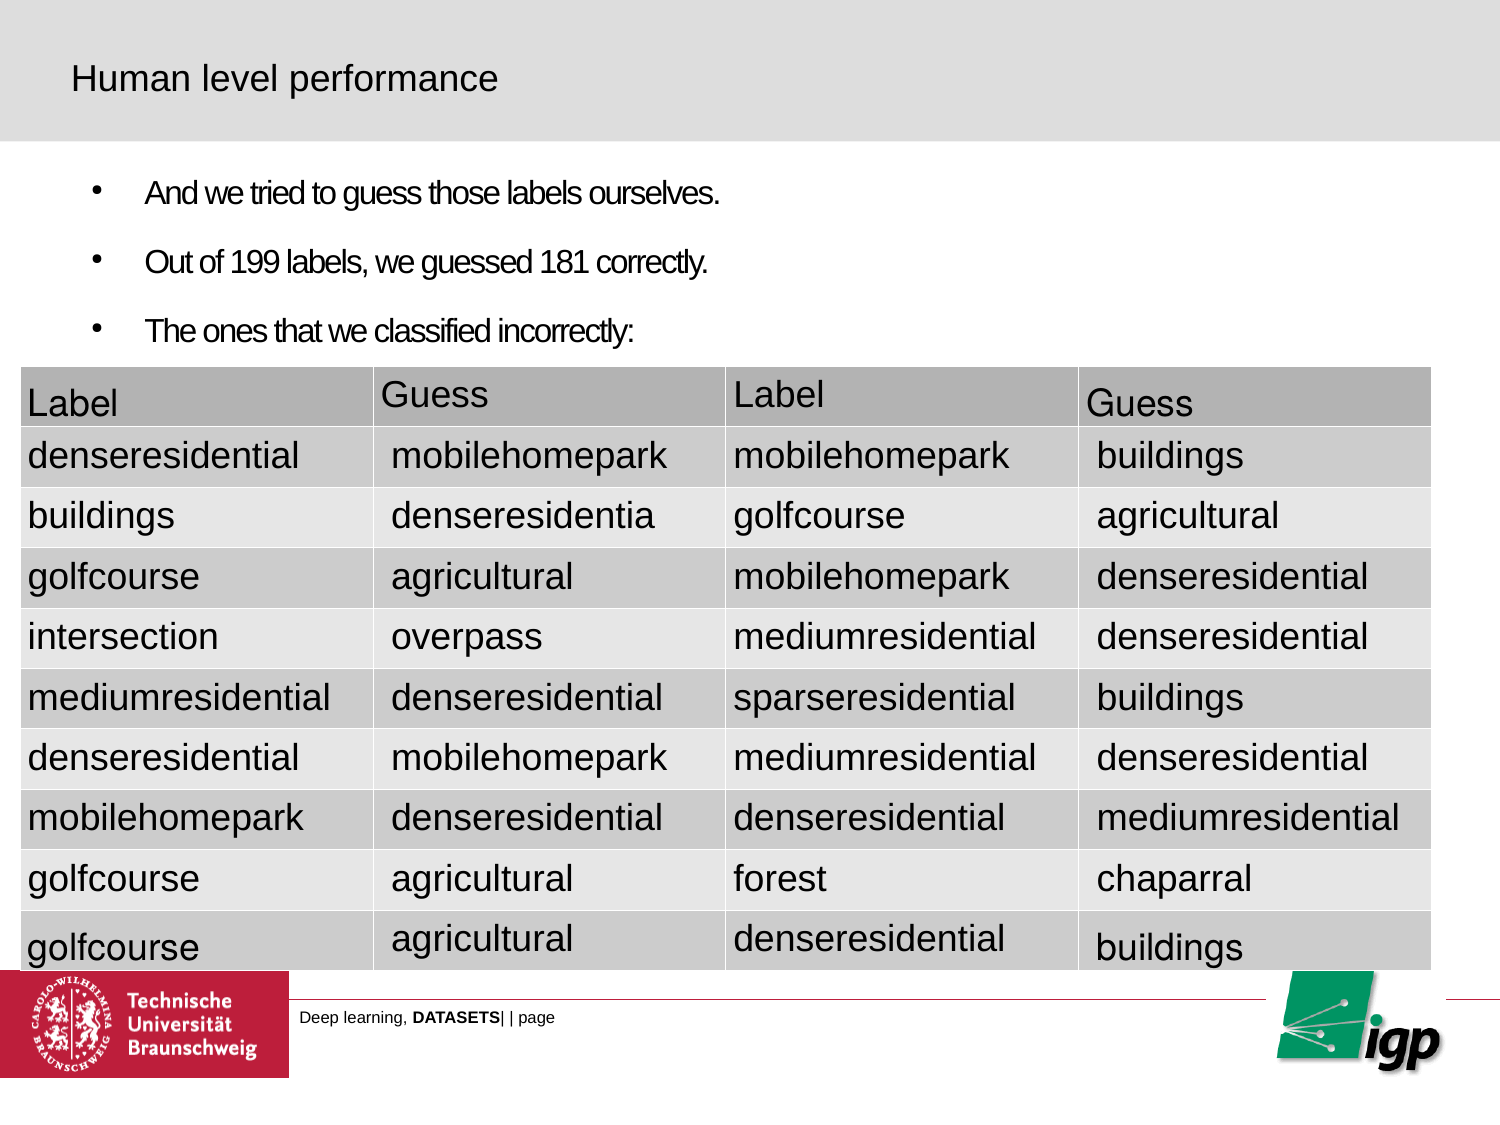

Human level performance
And we tried to guess those labels ourselves.
Out of 199 labels, we guessed 181 correctly.
The ones that we classified incorrectly:
| Label | Guess | Label | Guess |
| --- | --- | --- | --- |
| denseresidential | mobilehomepark | mobilehomepark | buildings |
| buildings | denseresidentia | golfcourse | agricultural |
| golfcourse | agricultural | mobilehomepark | denseresidential |
| intersection | overpass | mediumresidential | denseresidential |
| mediumresidential | denseresidential | sparseresidential | buildings |
| denseresidential | mobilehomepark | mediumresidential | denseresidential |
| mobilehomepark | denseresidential | denseresidential | mediumresidential |
| golfcourse | agricultural | forest | chaparral |
| golfcourse | agricultural | denseresidential | buildings |